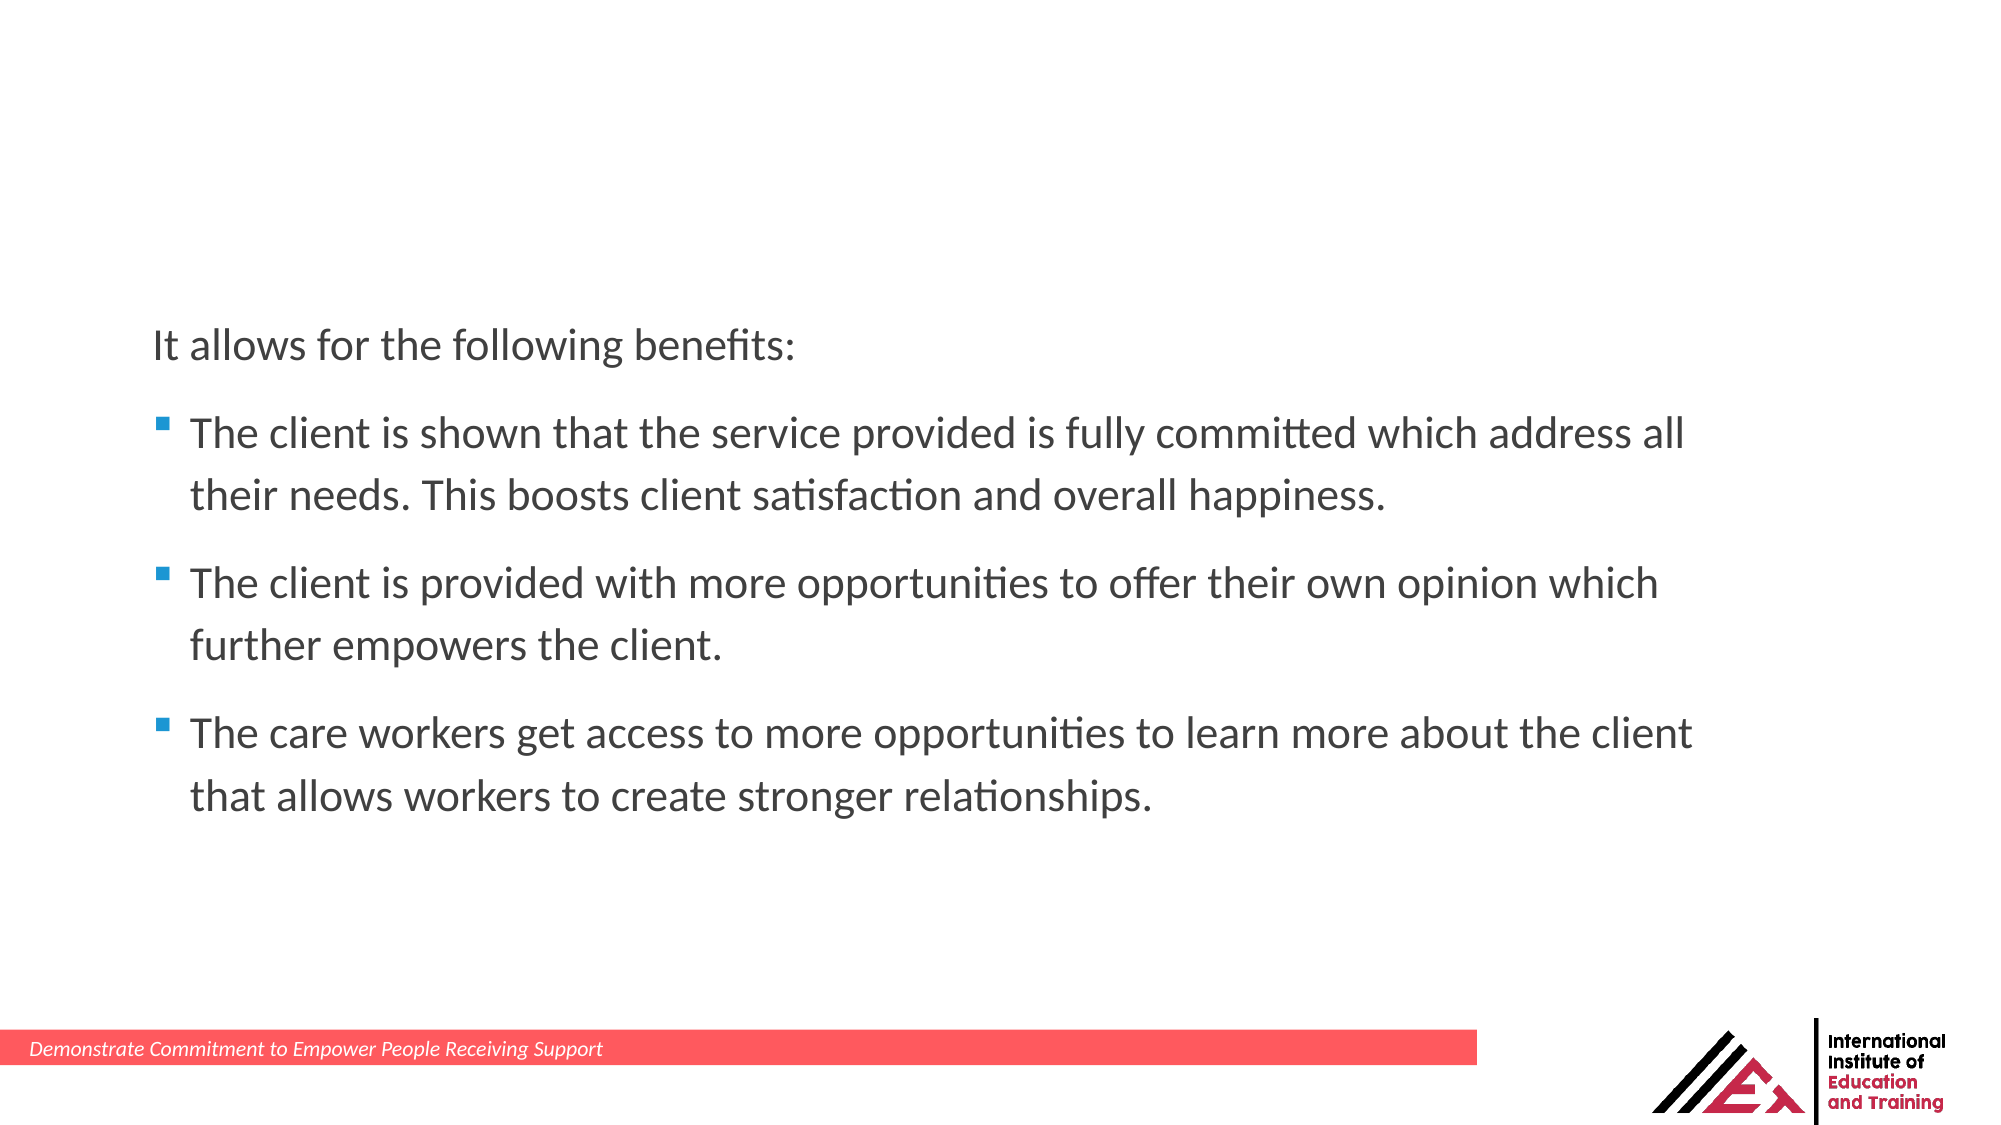

#
It allows for the following benefits:
The client is shown that the service provided is fully committed which address all their needs. This boosts client satisfaction and overall happiness.
The client is provided with more opportunities to offer their own opinion which further empowers the client.
The care workers get access to more opportunities to learn more about the client that allows workers to create stronger relationships.
Demonstrate Commitment to Empower People Receiving Support